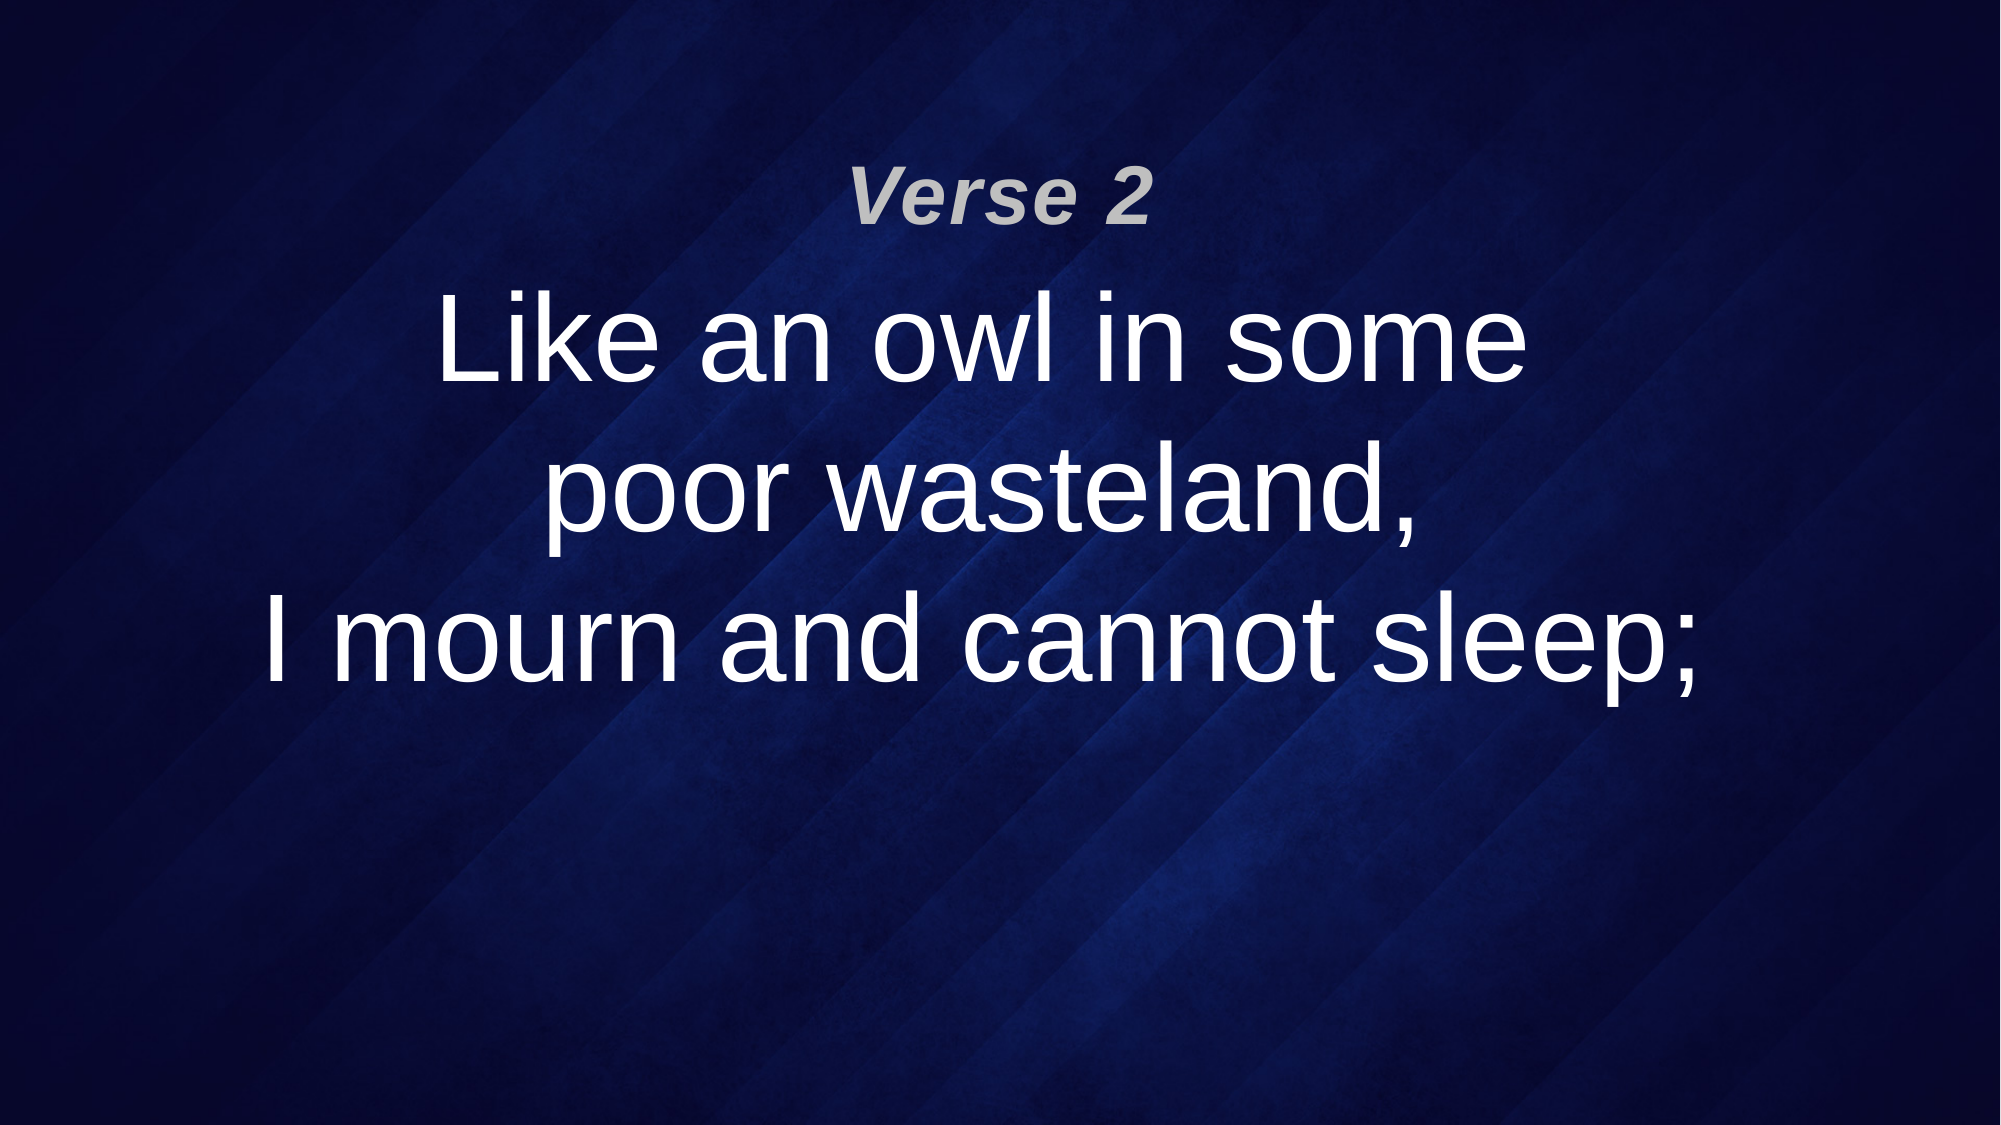

Verse 2
# Like an owl in some poor wasteland, I mourn and cannot sleep;